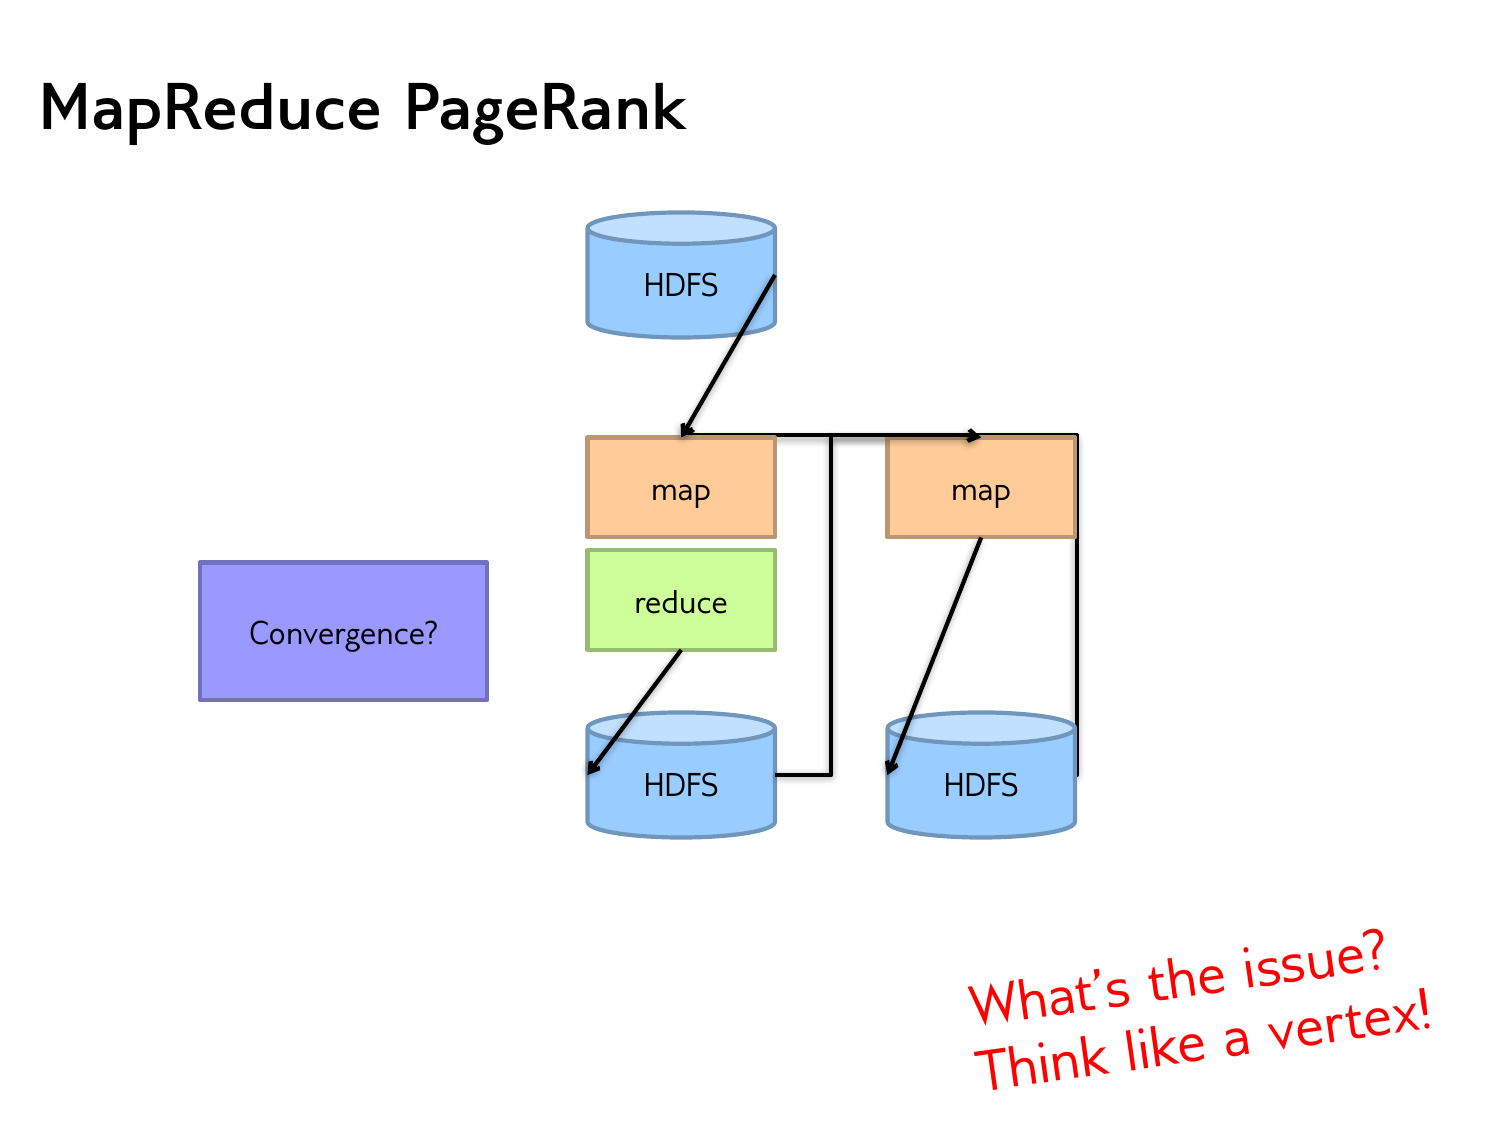

# MapReduce PageRank
HDFS
map
map
reduce
Convergence?
HDFS
HDFS
What’s the issue?
Think like a vertex!